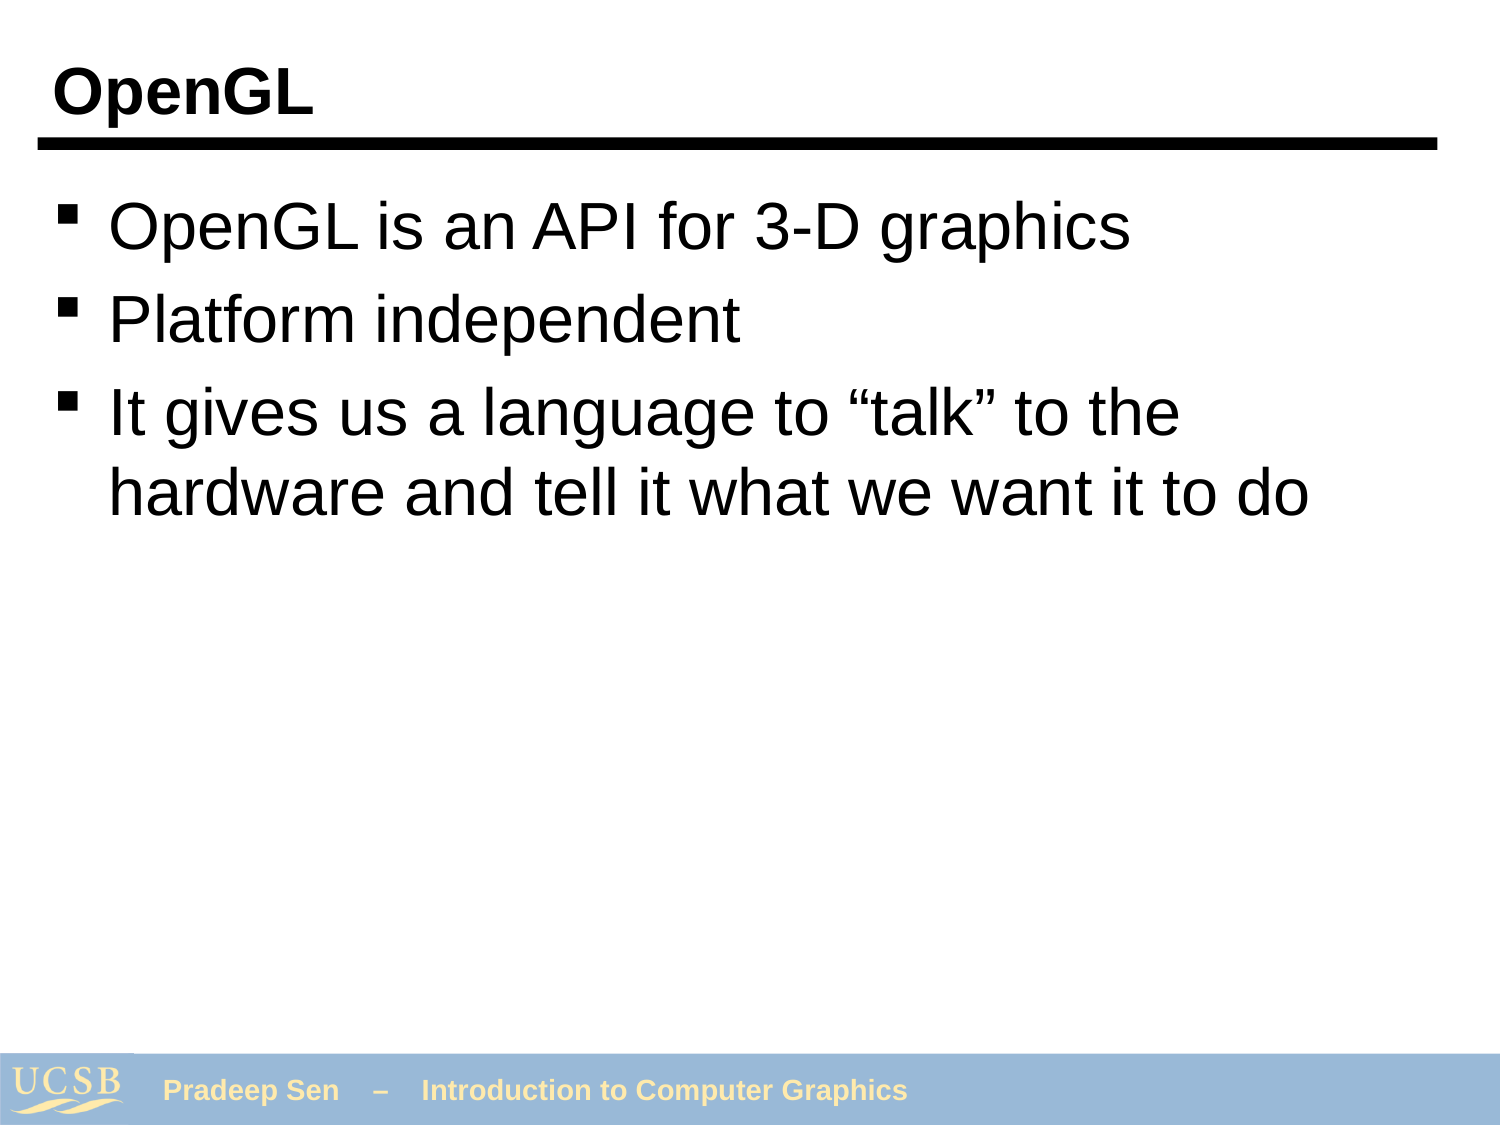

# OpenGL
OpenGL is an API for 3-D graphics
Platform independent
It gives us a language to “talk” to the hardware and tell it what we want it to do